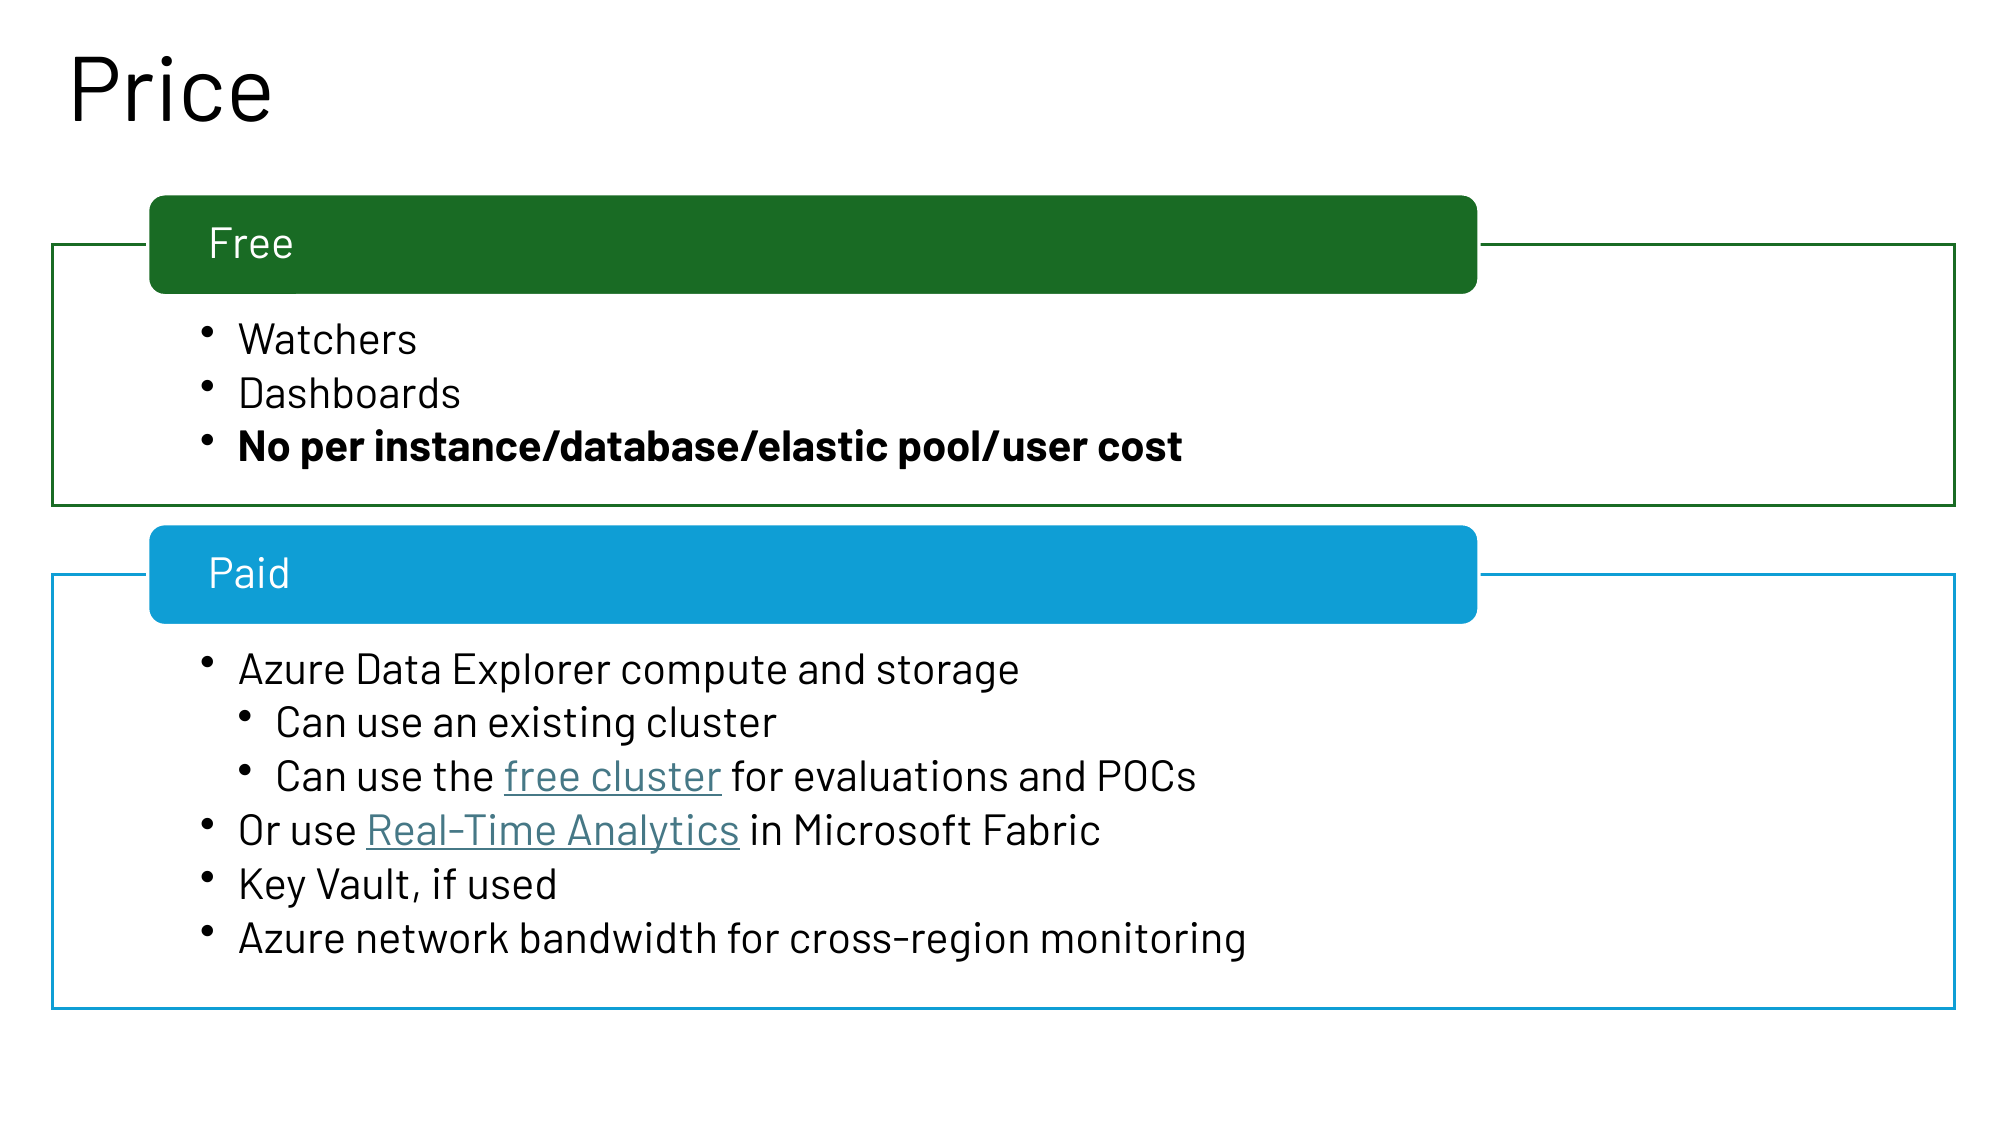

# Price
Watchers
Dashboards
No per instance/database/elastic pool/user cost
Free
Azure Data Explorer compute and storage
Can use an existing cluster
Can use the free cluster for evaluations and POCs
Or use Real-Time Analytics in Microsoft Fabric
Key Vault, if used
Azure network bandwidth for cross-region monitoring
Paid